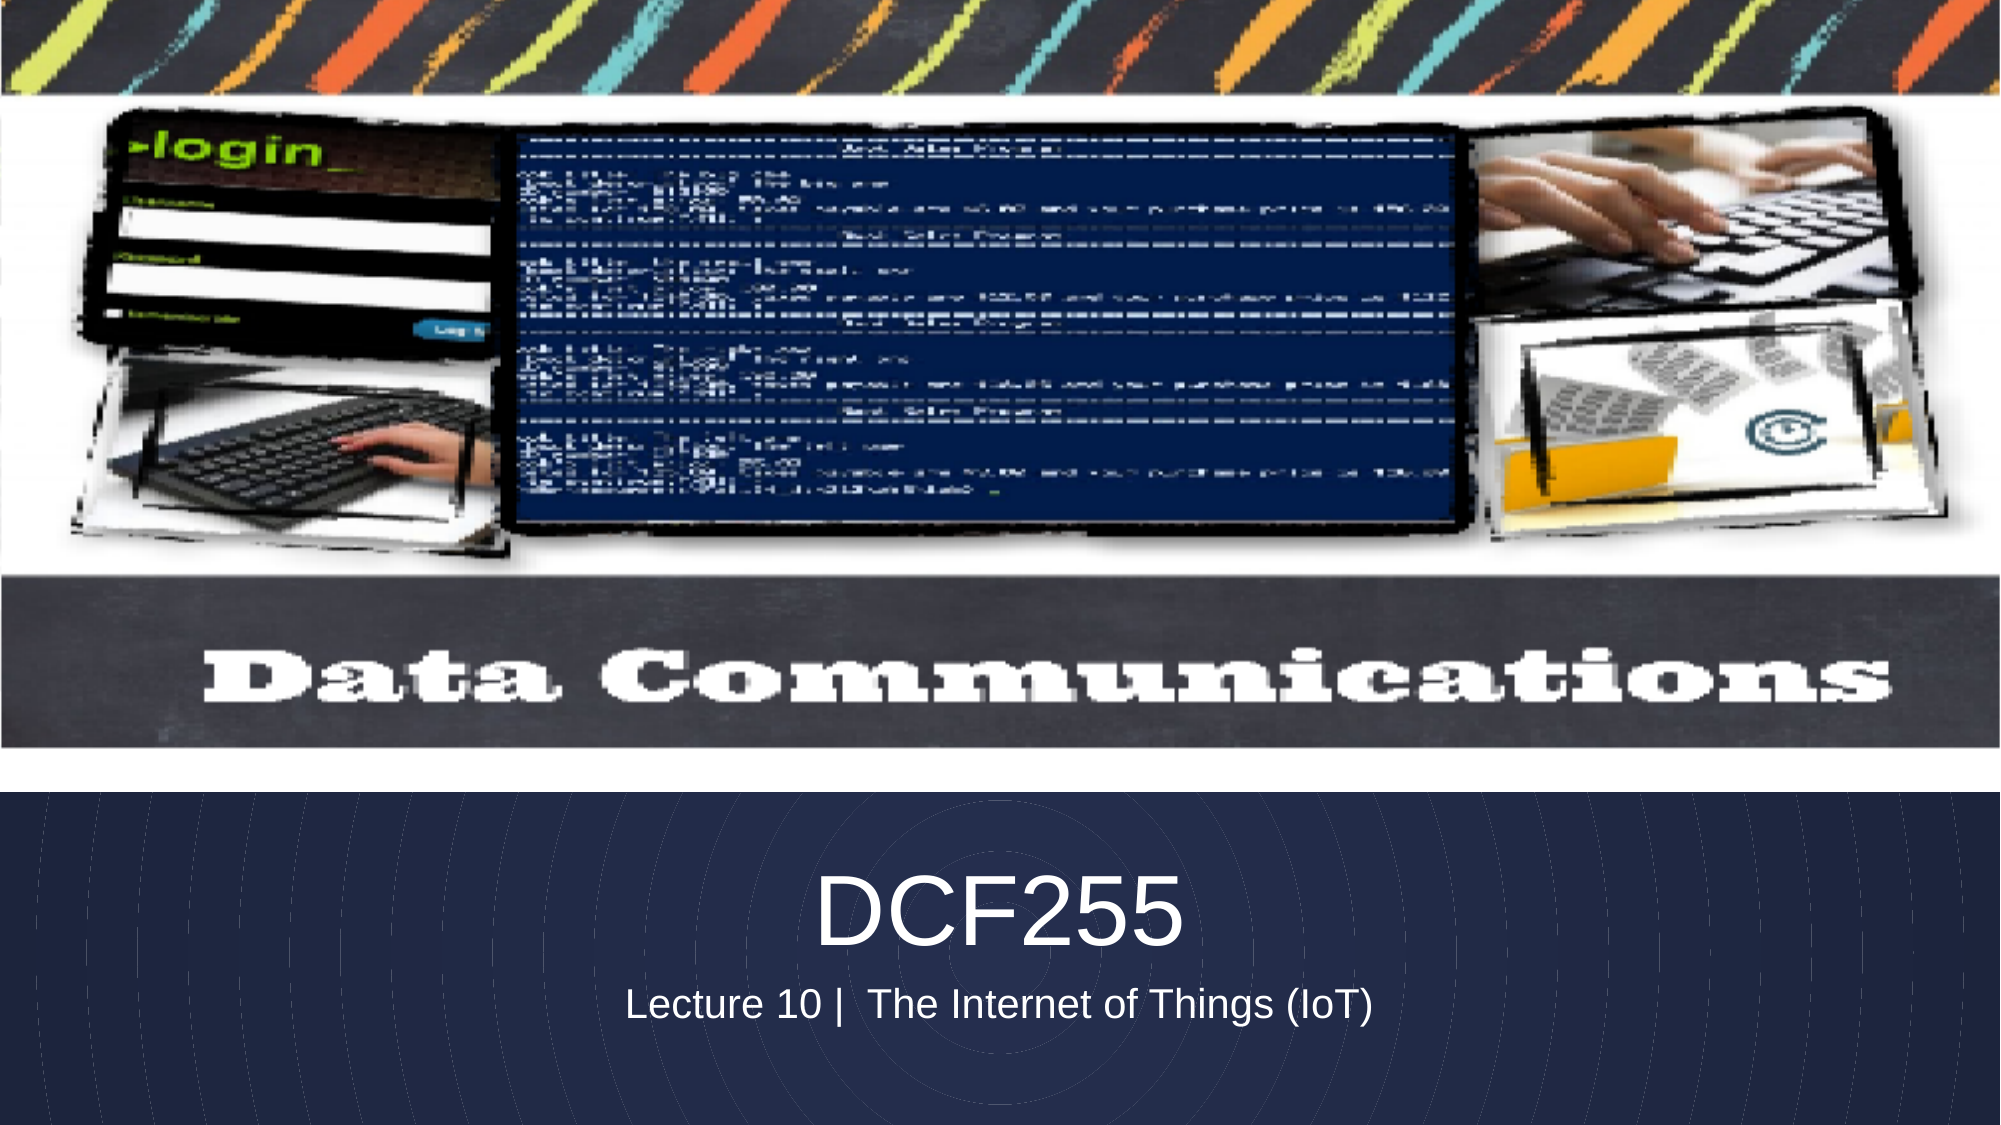

# DCF255
Lecture 10 |  The Internet of Things (IoT)